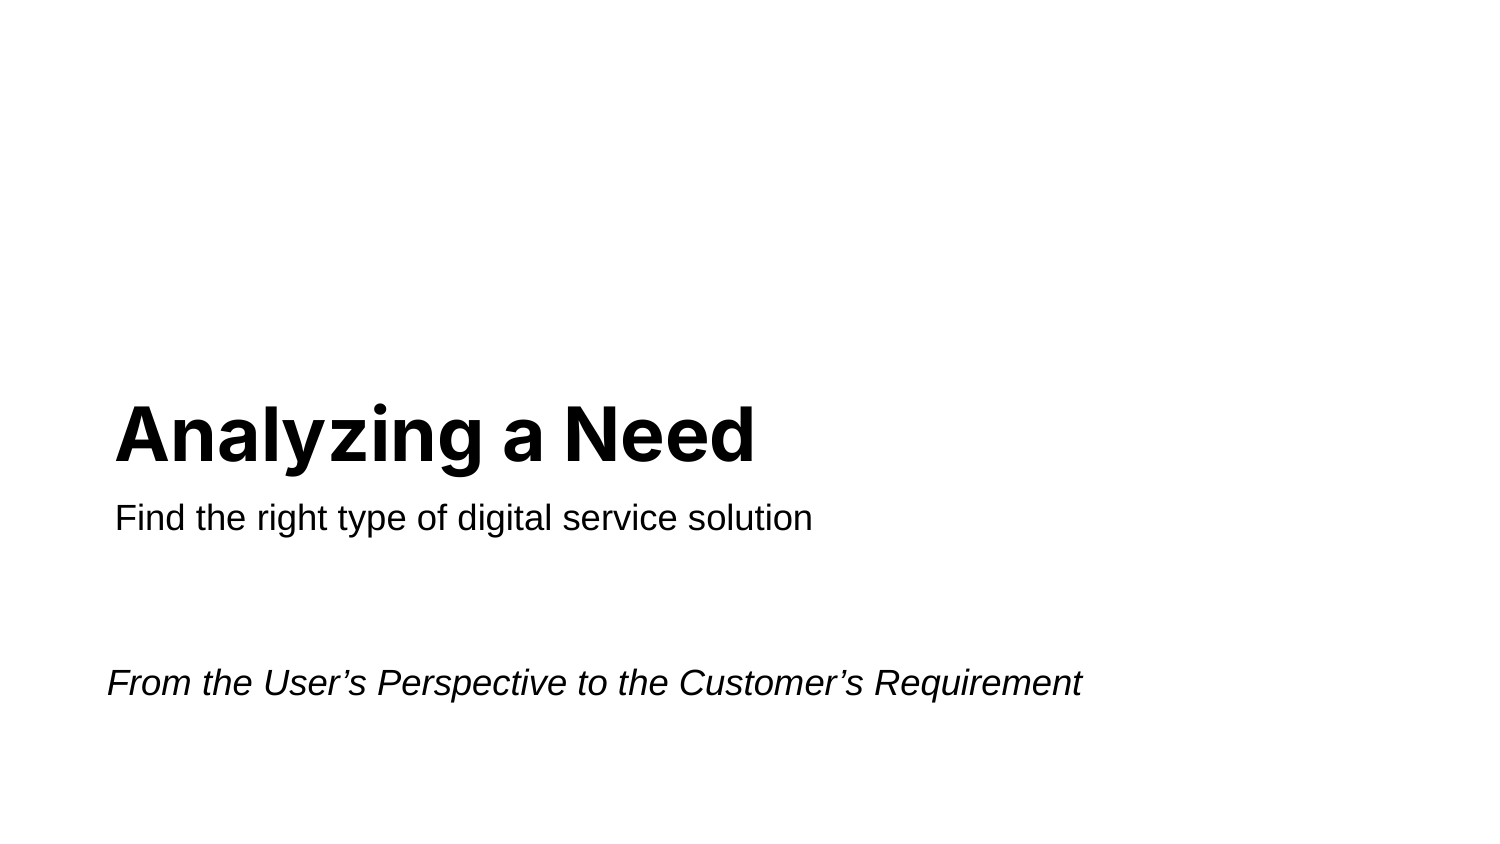

Analyzing a Need
Find the right type of digital service solution
From the User’s Perspective to the Customer’s Requirement